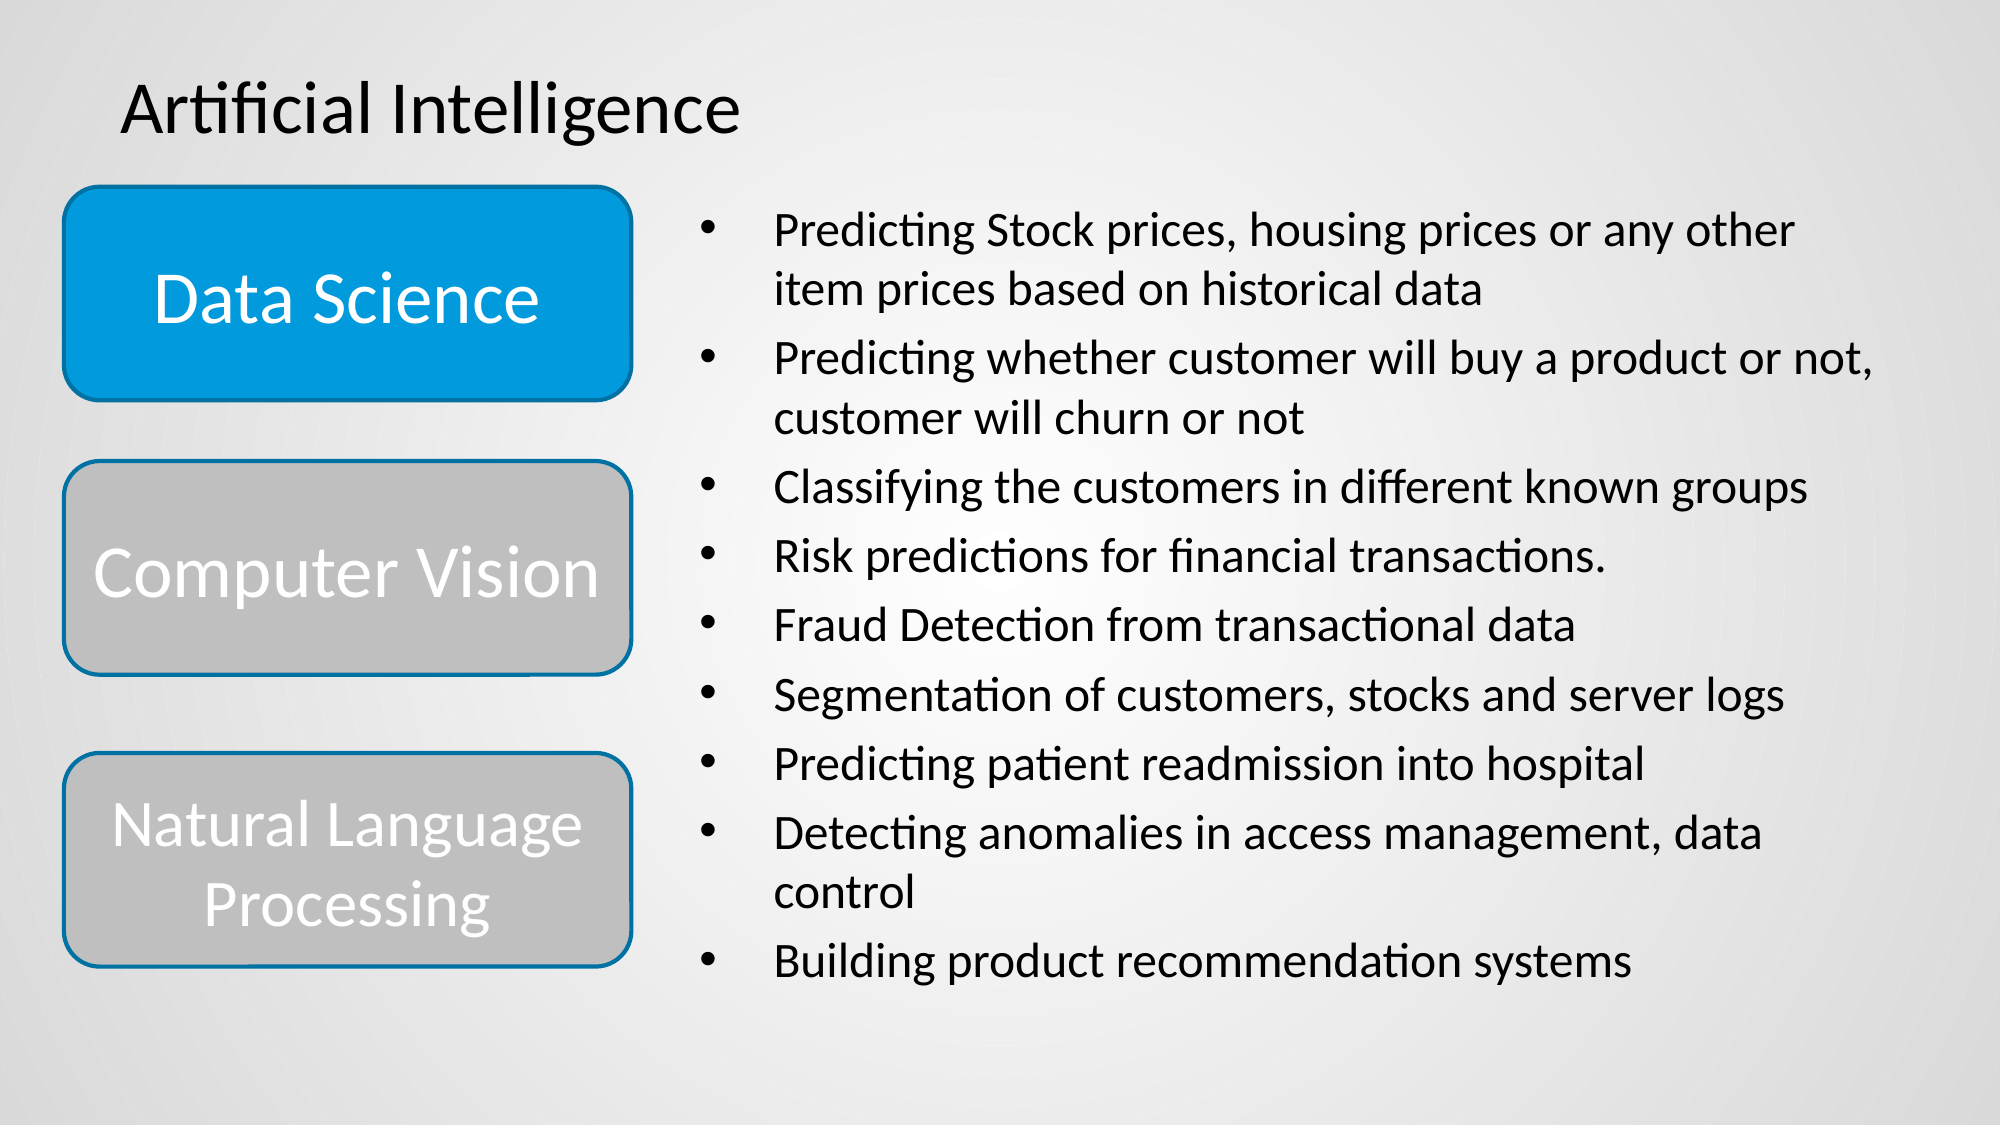

# Artificial Intelligence
Data Science
Computer Vision
Natural Language Processing
Predicting Stock prices, housing prices or any other item prices based on historical data
Predicting whether customer will buy a product or not, customer will churn or not
Classifying the customers in different known groups
Risk predictions for financial transactions.
Fraud Detection from transactional data
Segmentation of customers, stocks and server logs
Predicting patient readmission into hospital
Detecting anomalies in access management, data control
Building product recommendation systems